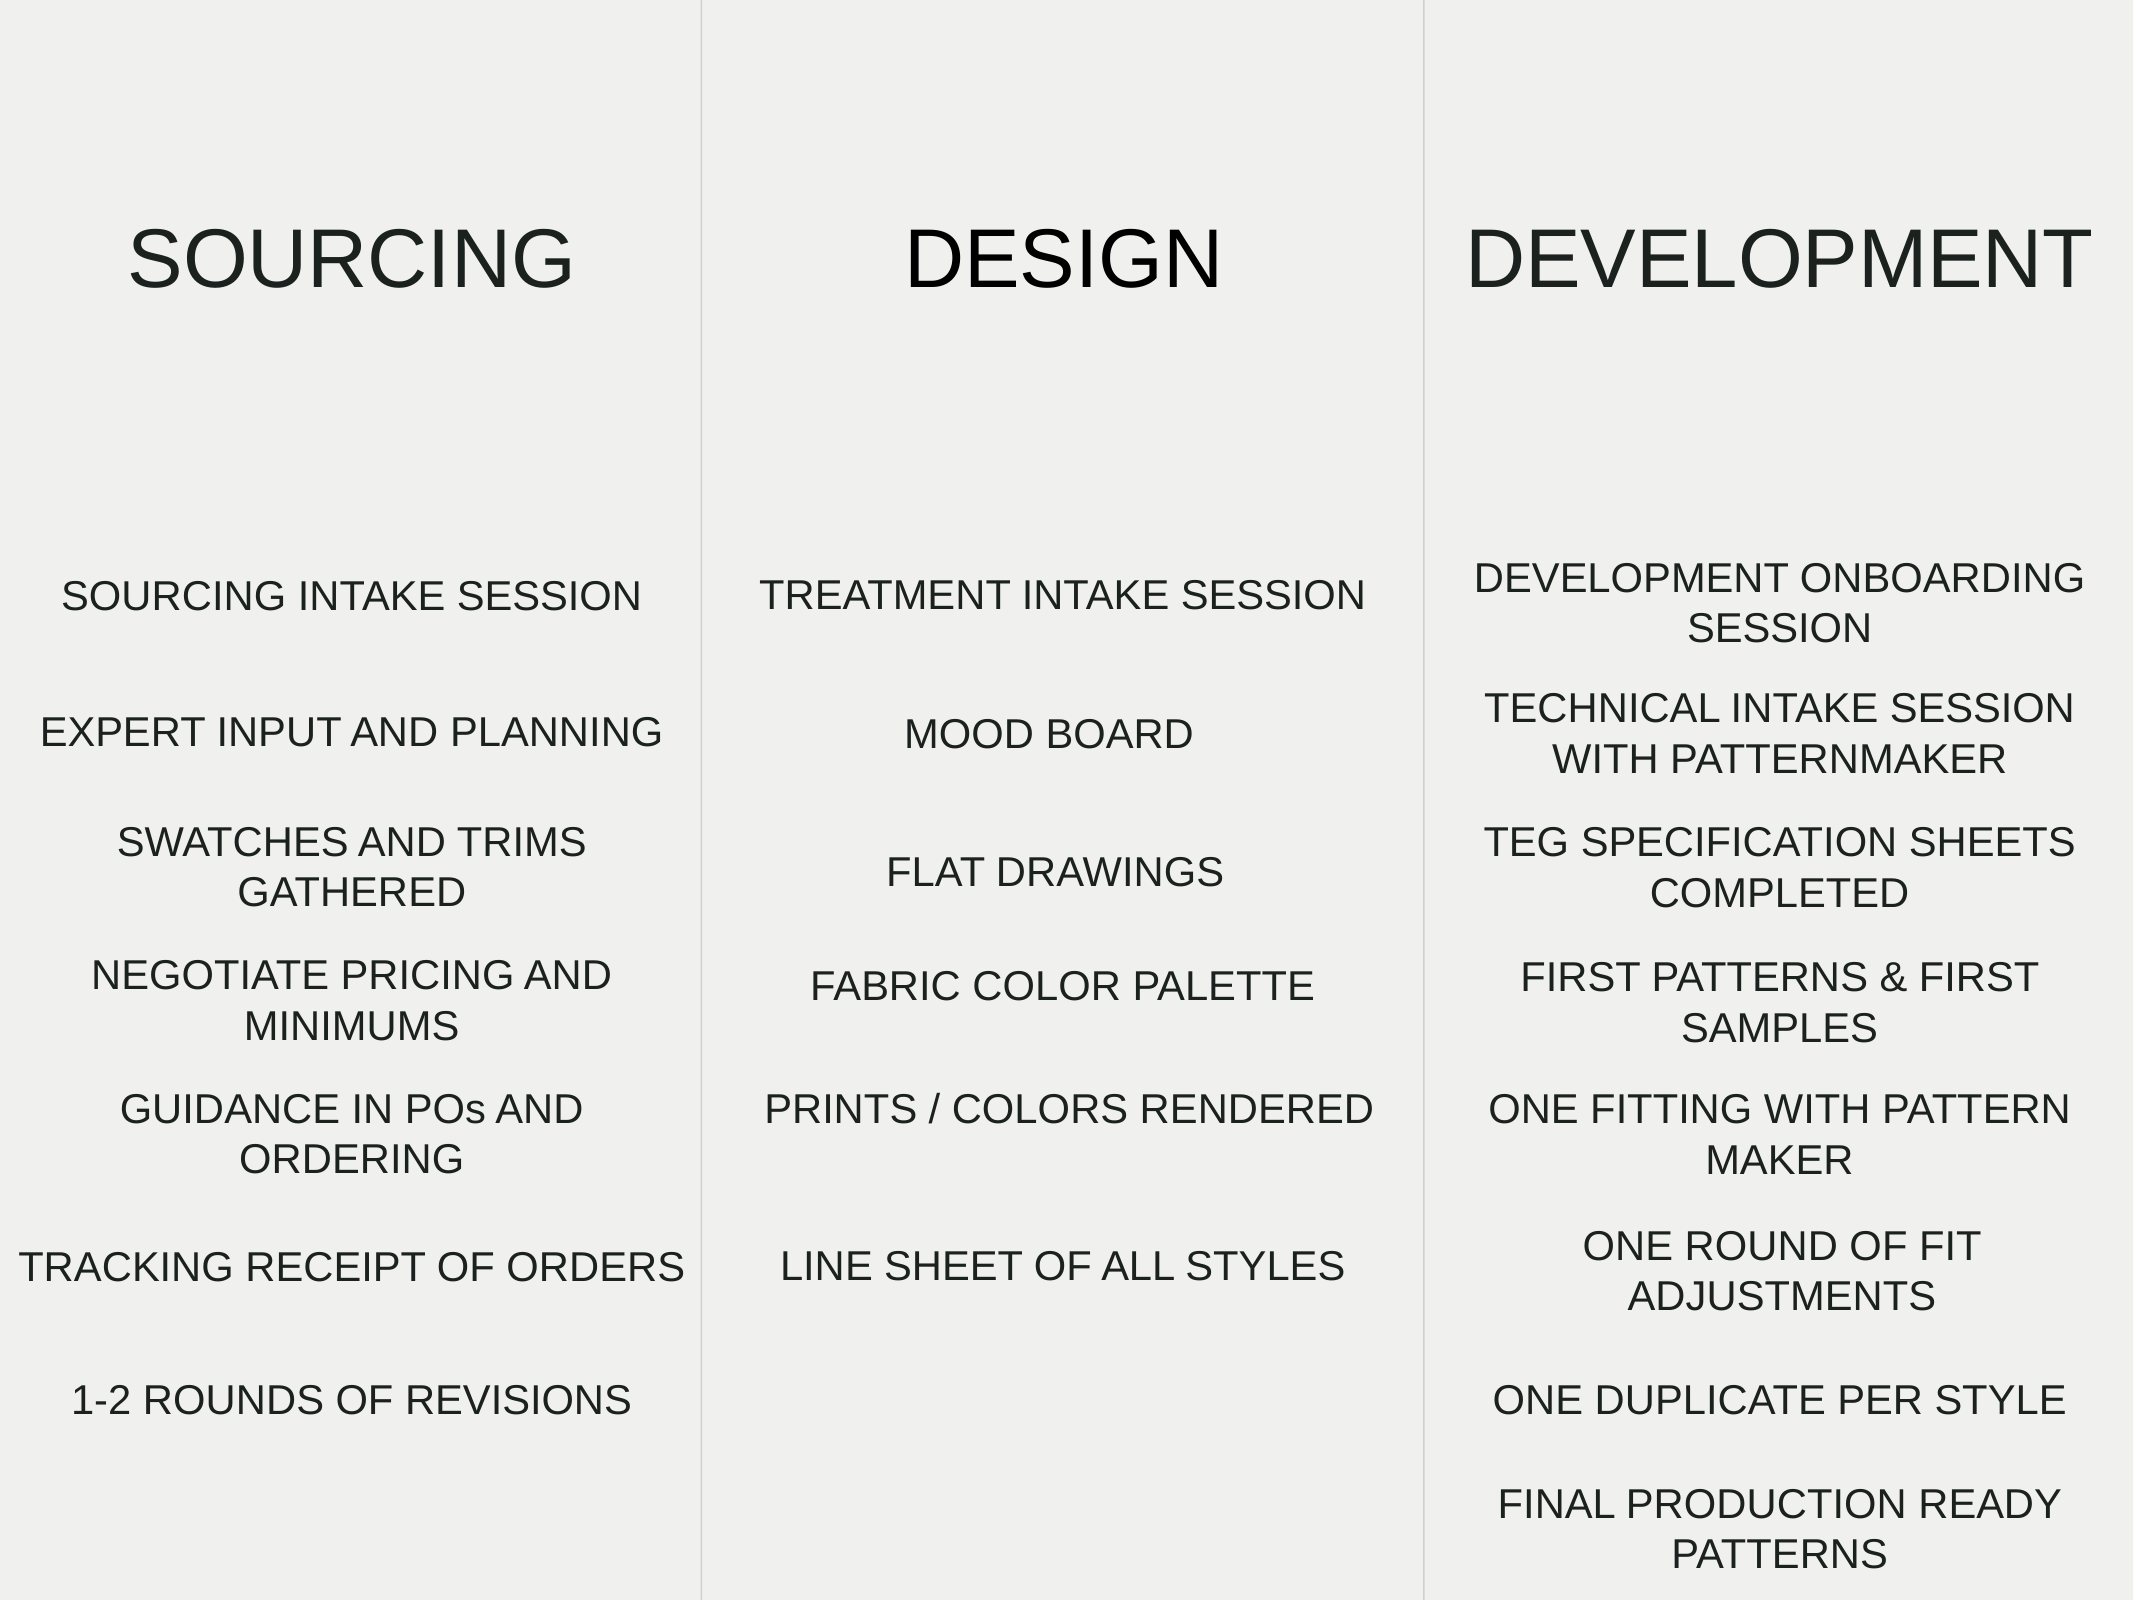

SOURCING
DESIGN
DEVELOPMENT
$1330 per style
$1330 per style
$2790 per style
subject to complexity
can be shared up to 5 styles, subject to complexity
DEVELOPMENT ONBOARDING SESSION

SOURCING INTAKE SESSION
TREATMENT INTAKE SESSION

TECHNICAL INTAKE SESSION
WITH PATTERNMAKER

EXPERT INPUT AND PLANNING
MOOD BOARD

FLAT DRAWINGS

SWATCHES AND TRIMS GATHERED
TEG SPECIFICATION SHEETS COMPLETED

NEGOTIATE PRICING AND MINIMUMS
FIRST PATTERNS & FIRST SAMPLES

FABRIC COLOR PALETTE

GUIDANCE IN POs AND ORDERING
PRINTS / COLORS RENDERED

ONE FITTING WITH PATTERN MAKER

ONE ROUND OF FIT ADJUSTMENTS

TRACKING RECEIPT OF ORDERS
LINE SHEET OF ALL STYLES

ONE DUPLICATE PER STYLE

1-2 ROUNDS OF REVISIONS
FINAL PRODUCTION READY PATTERNS